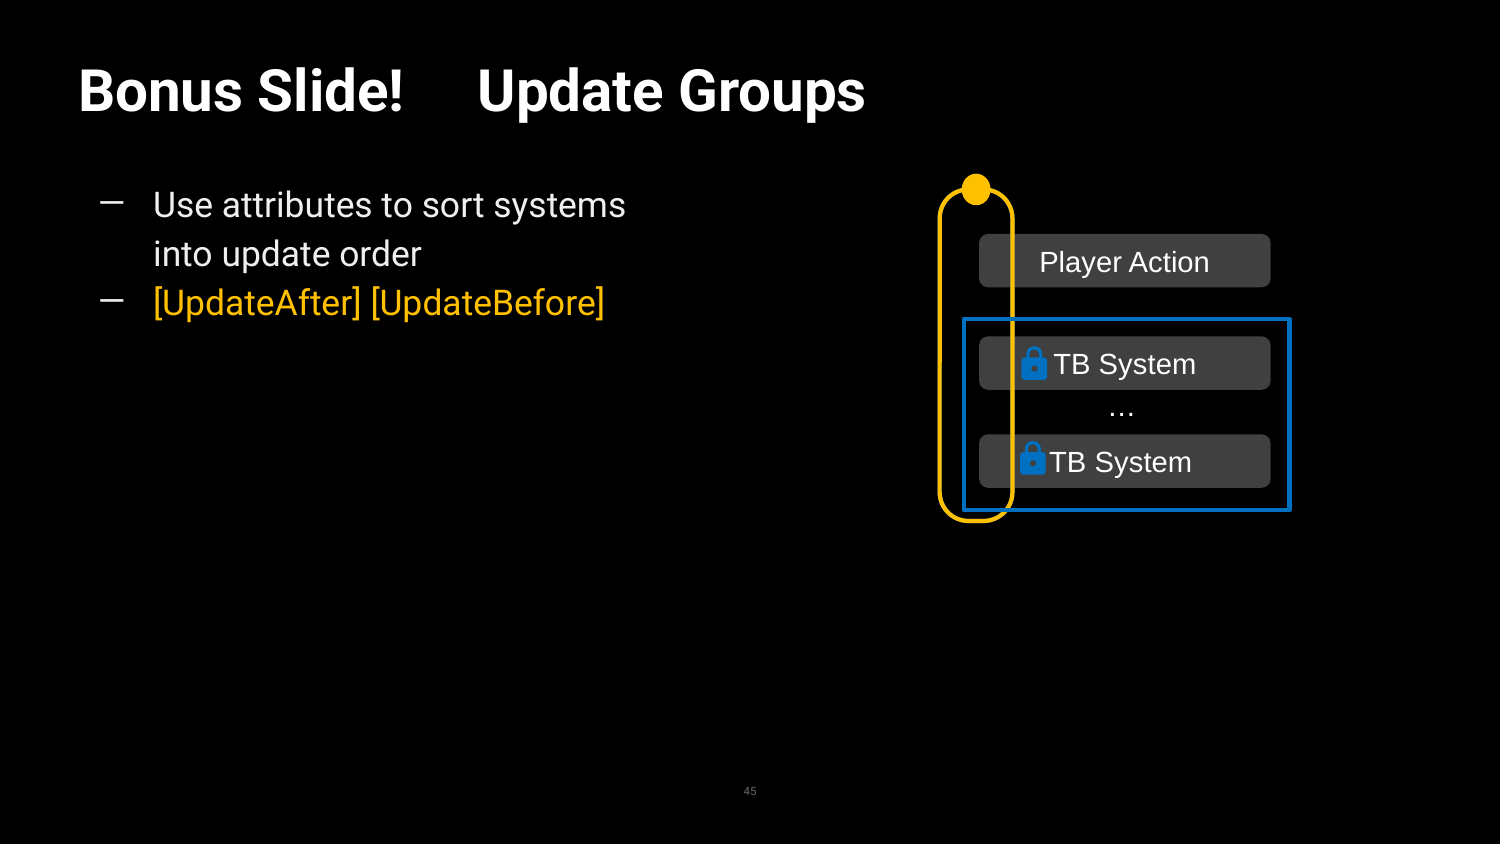

# Bonus Slide!     Update Groups
Use attributes to sort systems into update order
[UpdateAfter] [UpdateBefore]

Player Action
TB System
…
TB System

45